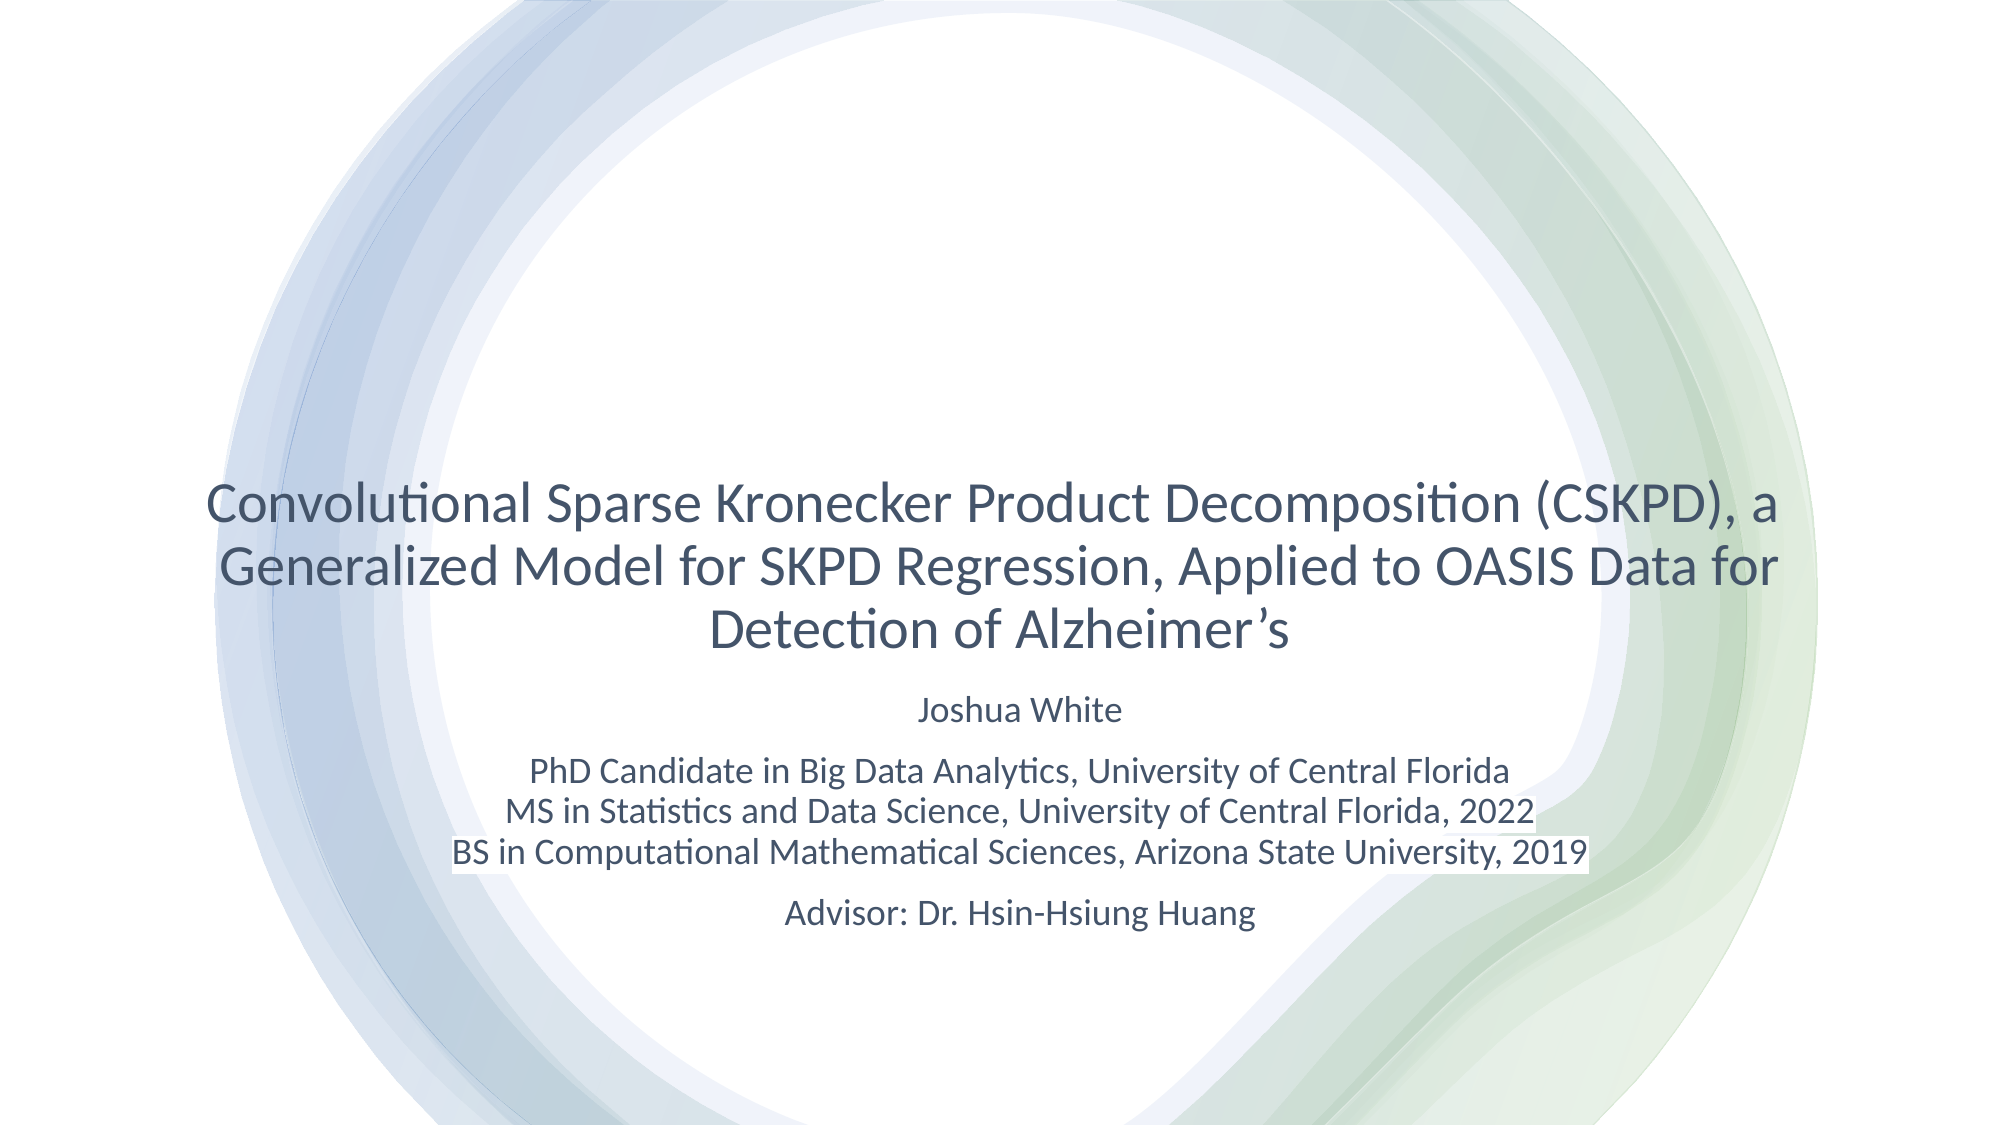

# Convolutional Sparse Kronecker Product Decomposition (CSKPD), a Generalized Model for SKPD Regression, Applied to OASIS Data for Detection of Alzheimer’s
Joshua White
PhD Candidate in Big Data Analytics, University of Central Florida
MS in Statistics and Data Science, University of Central Florida, 2022
BS in Computational Mathematical Sciences, Arizona State University, 2019
Advisor: Dr. Hsin-Hsiung Huang